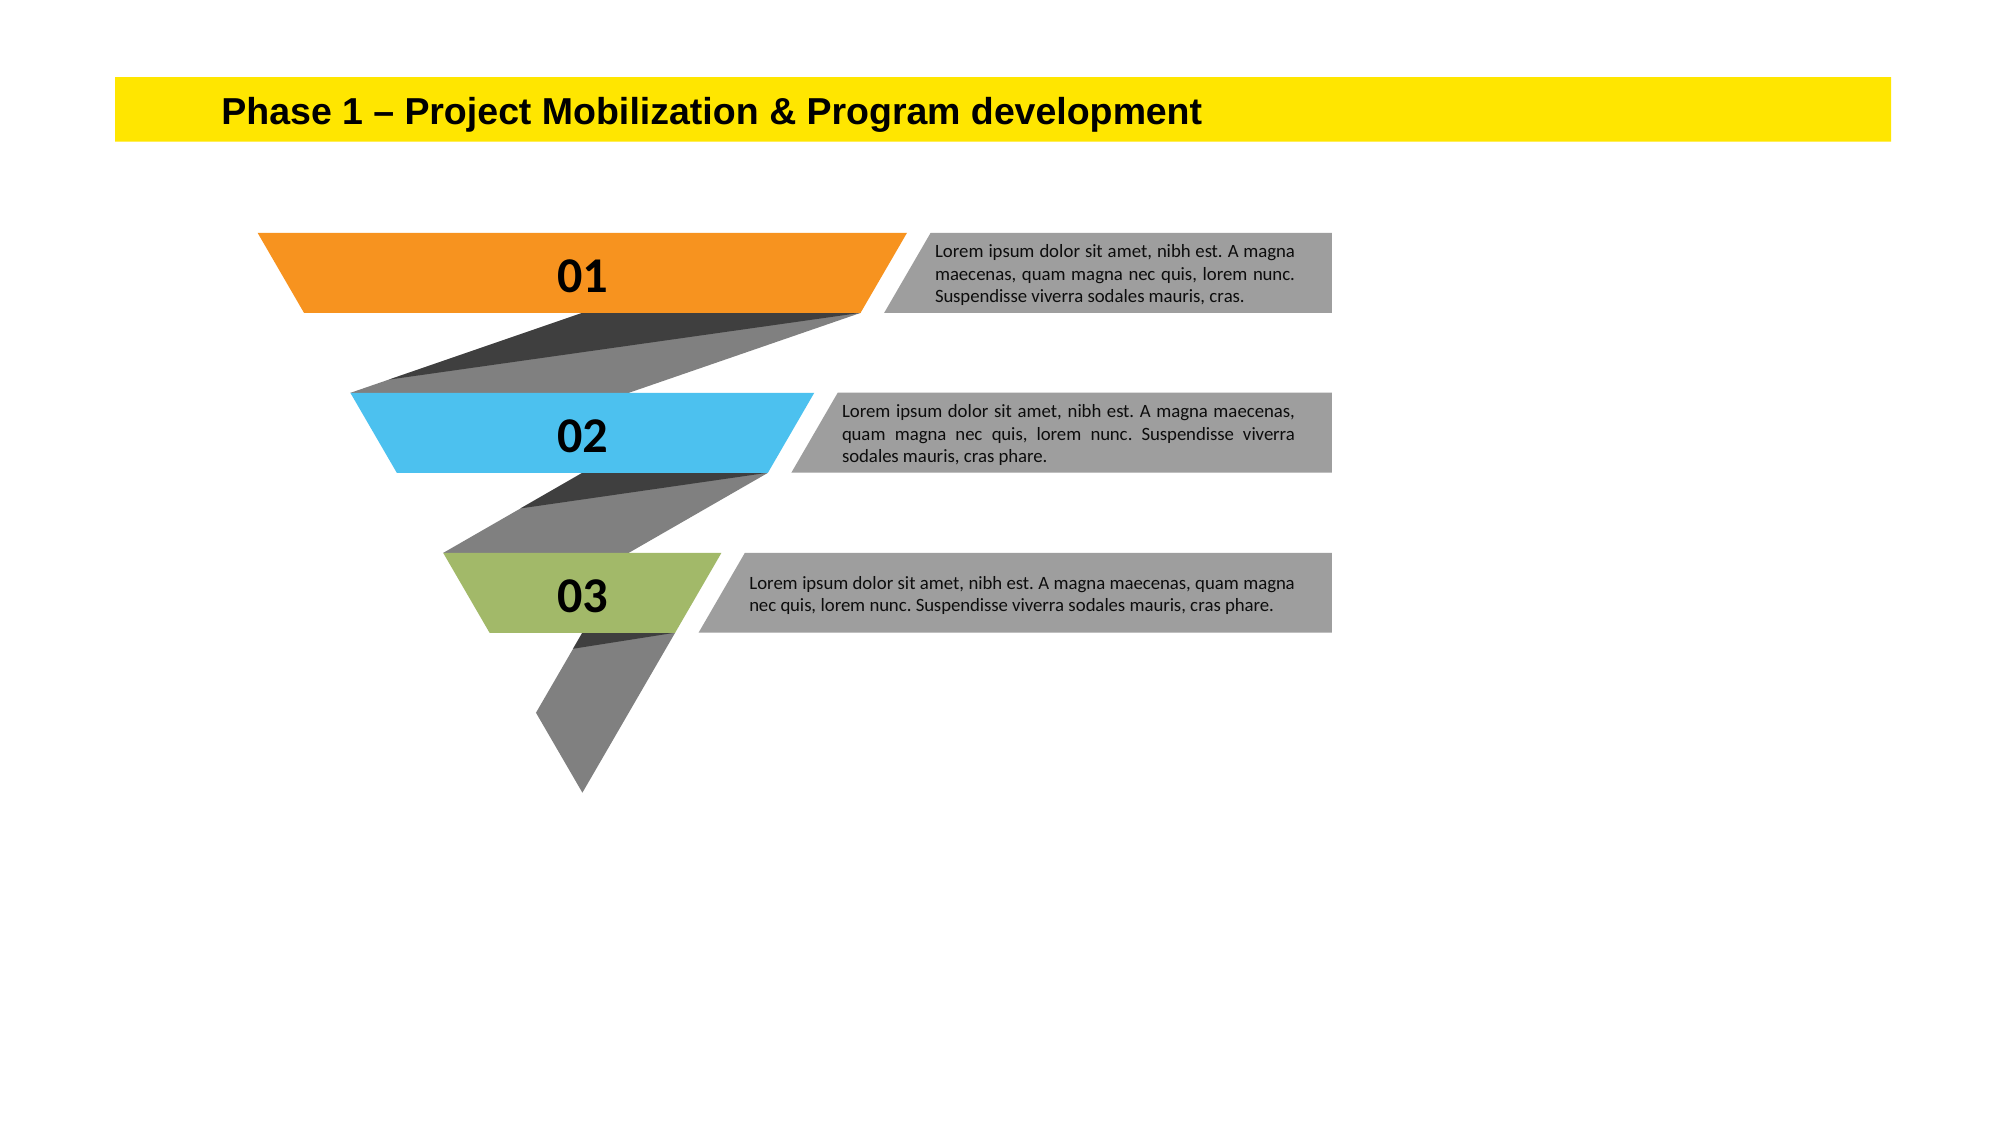

Phase 1 – Project Mobilization & Program development
Lorem ipsum dolor sit amet, nibh est. A magna maecenas, quam magna nec quis, lorem nunc. Suspendisse viverra sodales mauris, cras.

01
Lorem Ipsum

Lorem ipsum dolor sit amet, nibh est. A magna maecenas, quam magna nec quis, lorem nunc. Suspendisse viverra sodales mauris, cras phare.

02
Lorem Ipsum

03
Lorem ipsum dolor sit amet, nibh est. A magna maecenas, quam magna nec quis, lorem nunc. Suspendisse viverra sodales mauris, cras phare.
Lorem Ipsum